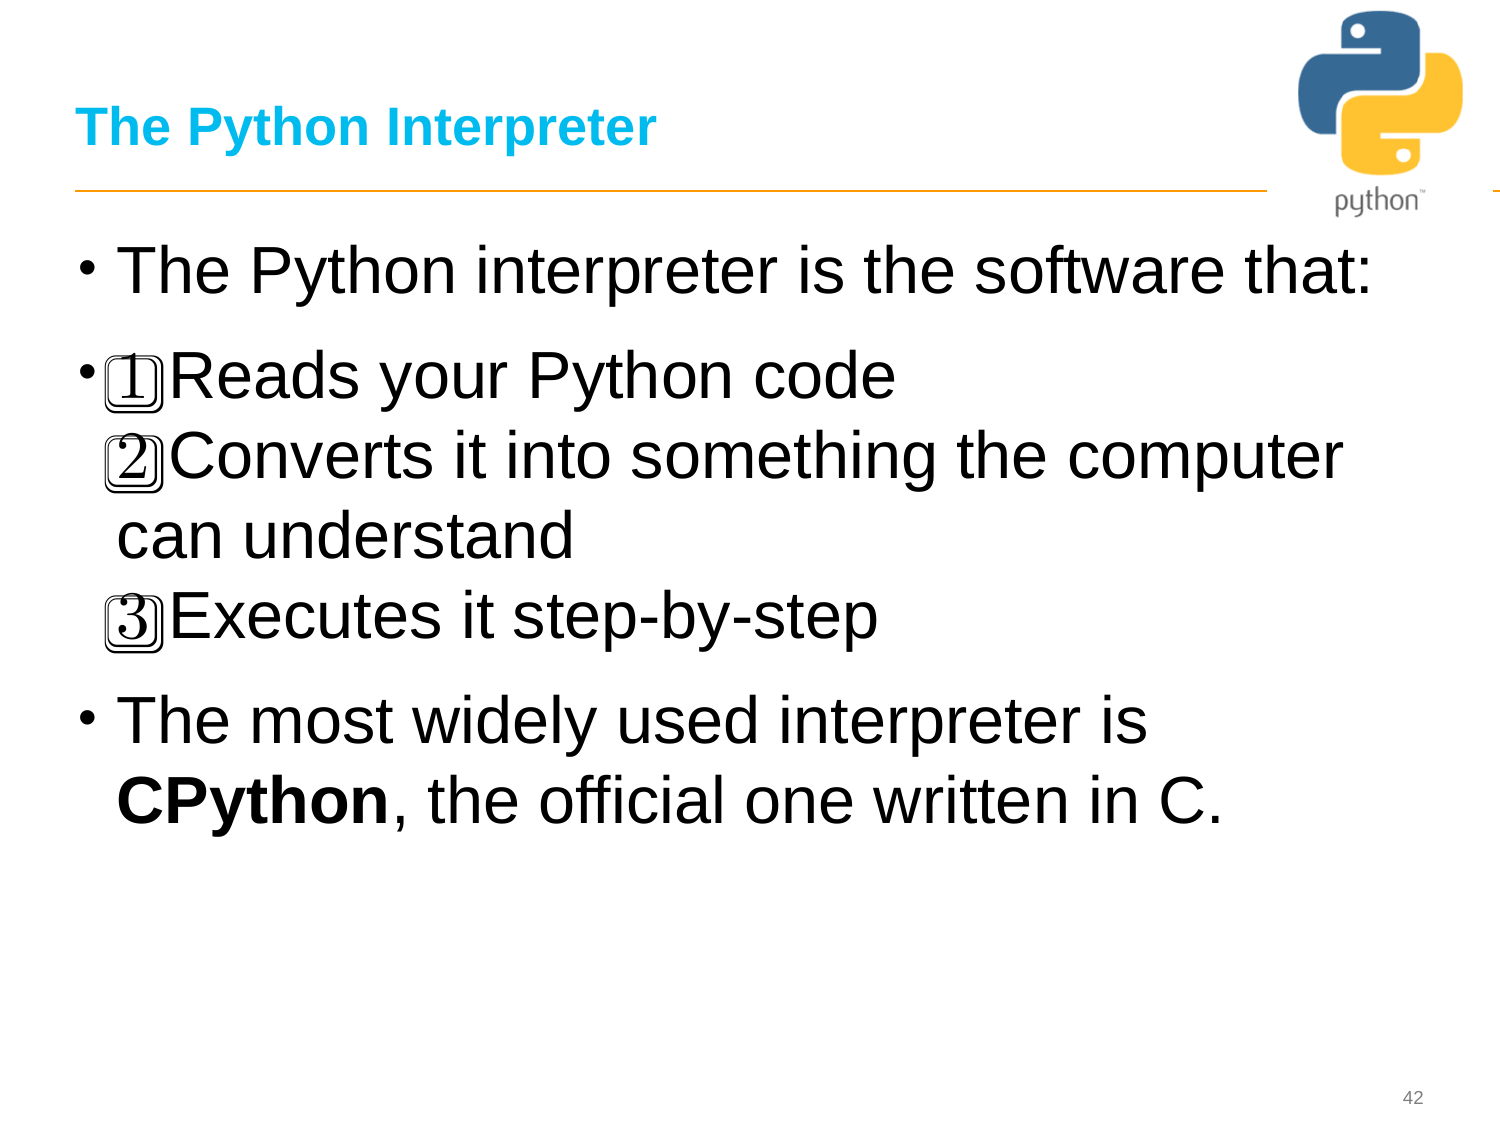

# The Python Interpreter
The Python interpreter is the software that:
1️⃣ Reads your Python code
2️⃣ Converts it into something the computer can understand
3️⃣ Executes it step-by-step
The most widely used interpreter is CPython, the official one written in C.